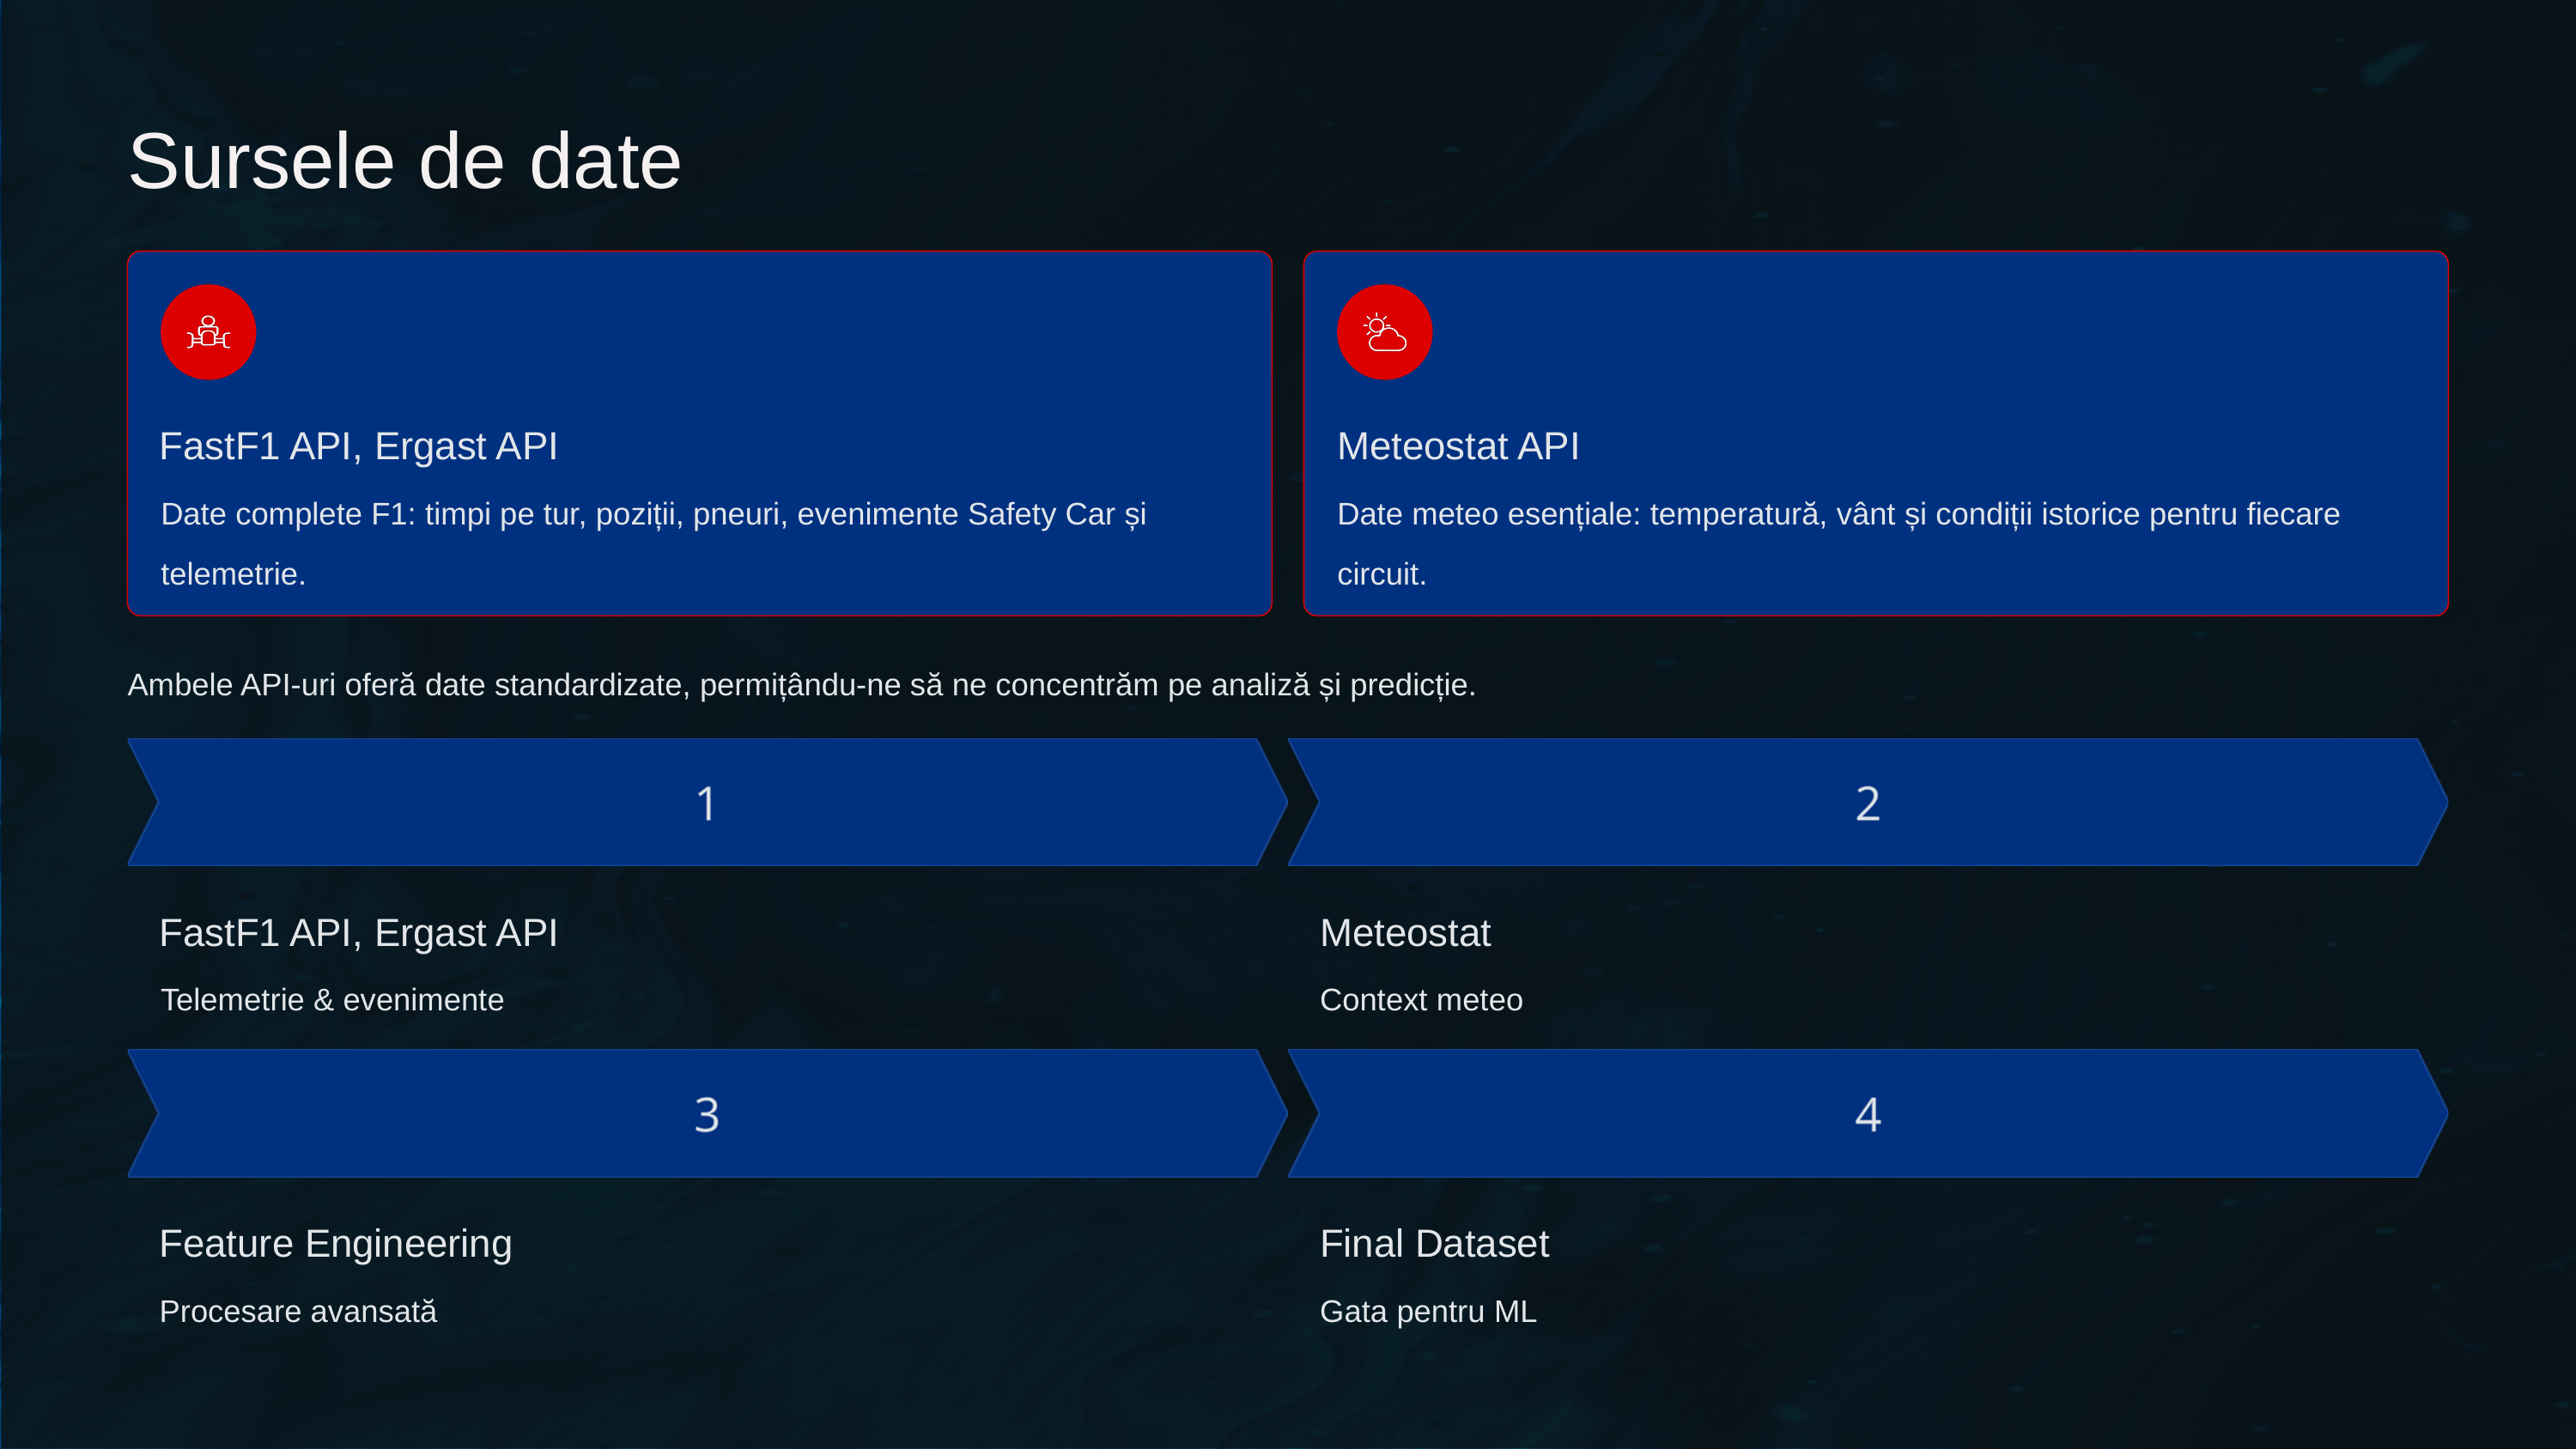

Sursele de date

FastF1 API, Ergast API
Meteostat API
Date complete F1: timpi pe tur, poziții, pneuri, evenimente Safety Car și telemetrie.
Date meteo esențiale: temperatură, vânt și condiții istorice pentru fiecare circuit.
Ambele API-uri oferă date standardizate, permițându-ne să ne concentrăm pe analiză și predicție.

FastF1 API, Ergast API
Meteostat
Telemetrie & evenimente
Context meteo

Feature Engineering
Final Dataset
Procesare avansată
Gata pentru ML